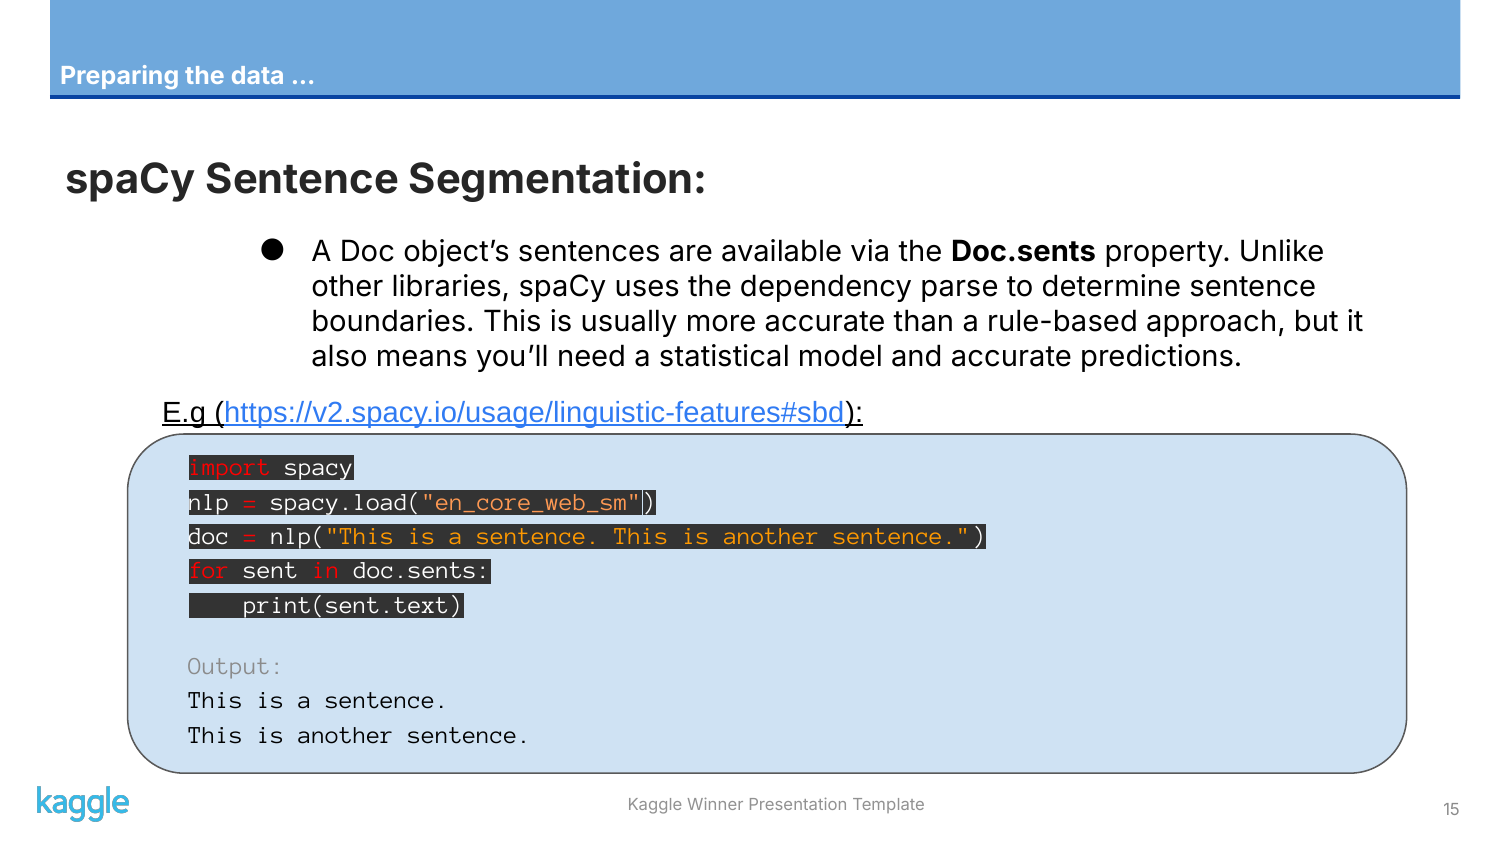

Preparing the data ...

spaCy Sentence Segmentation:
A Doc object’s sentences are available via the Doc.sents property. Unlike other libraries, spaCy uses the dependency parse to determine sentence boundaries. This is usually more accurate than a rule-based approach, but it also means you’ll need a statistical model and accurate predictions.
E.g (https://v2.spacy.io/usage/linguistic-features#sbd):
import spacy
nlp = spacy.load("en_core_web_sm")
doc = nlp("This is a sentence. This is another sentence.")
for sent in doc.sents:
    print(sent.text)

Output:
This is a sentence.
This is another sentence.
15